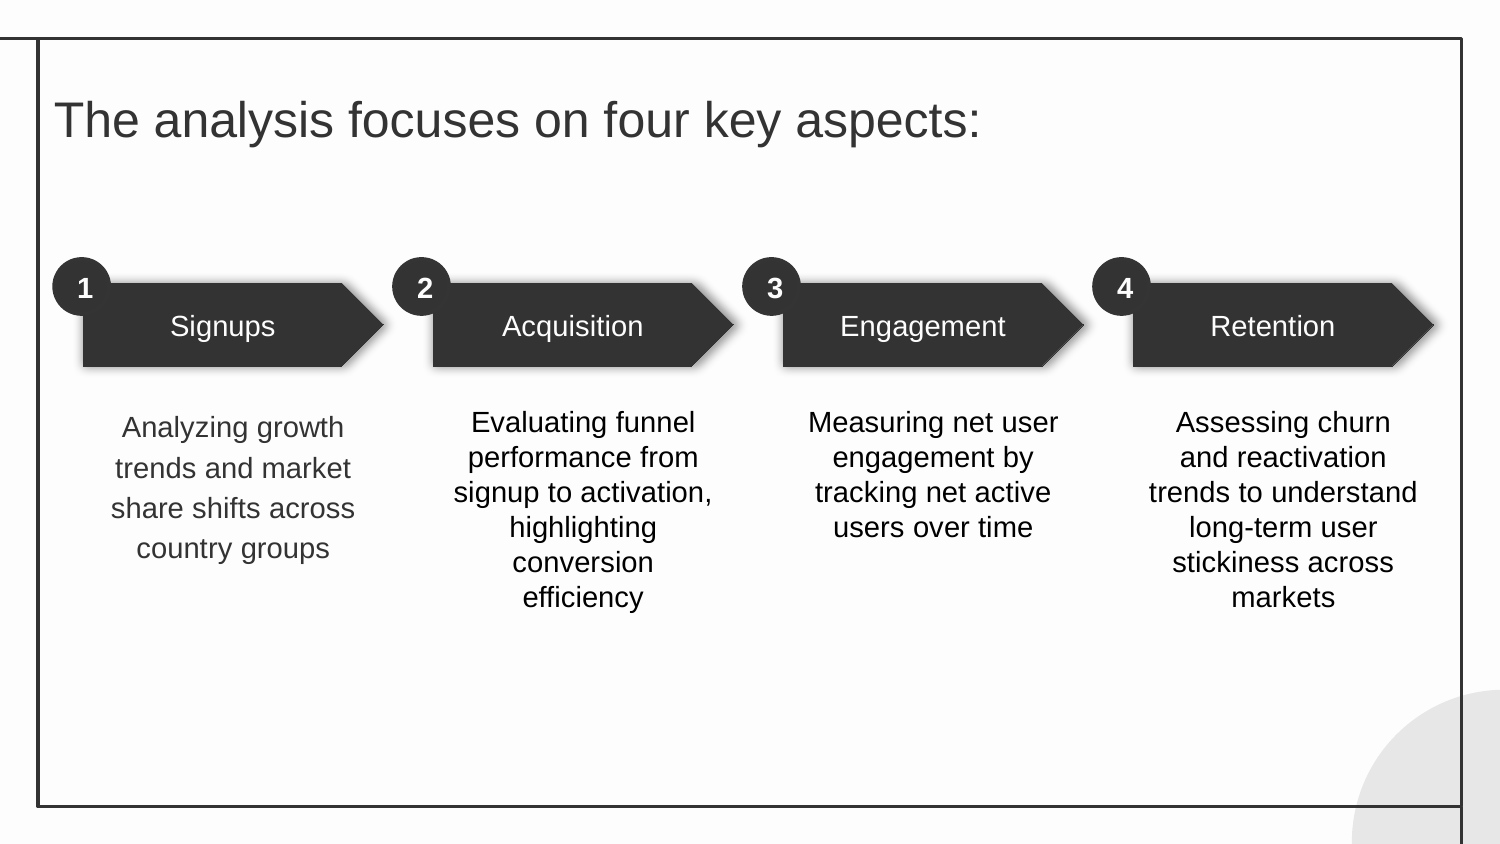

# The analysis focuses on four key aspects:
1
2
3
4
Signups
Acquisition
Engagement
Retention
Analyzing growth trends and market share shifts across country groups
Evaluating funnel performance from signup to activation, highlighting conversion efficiency
Measuring net user engagement by tracking net active users over time
Assessing churn and reactivation trends to understand long-term user stickiness across markets